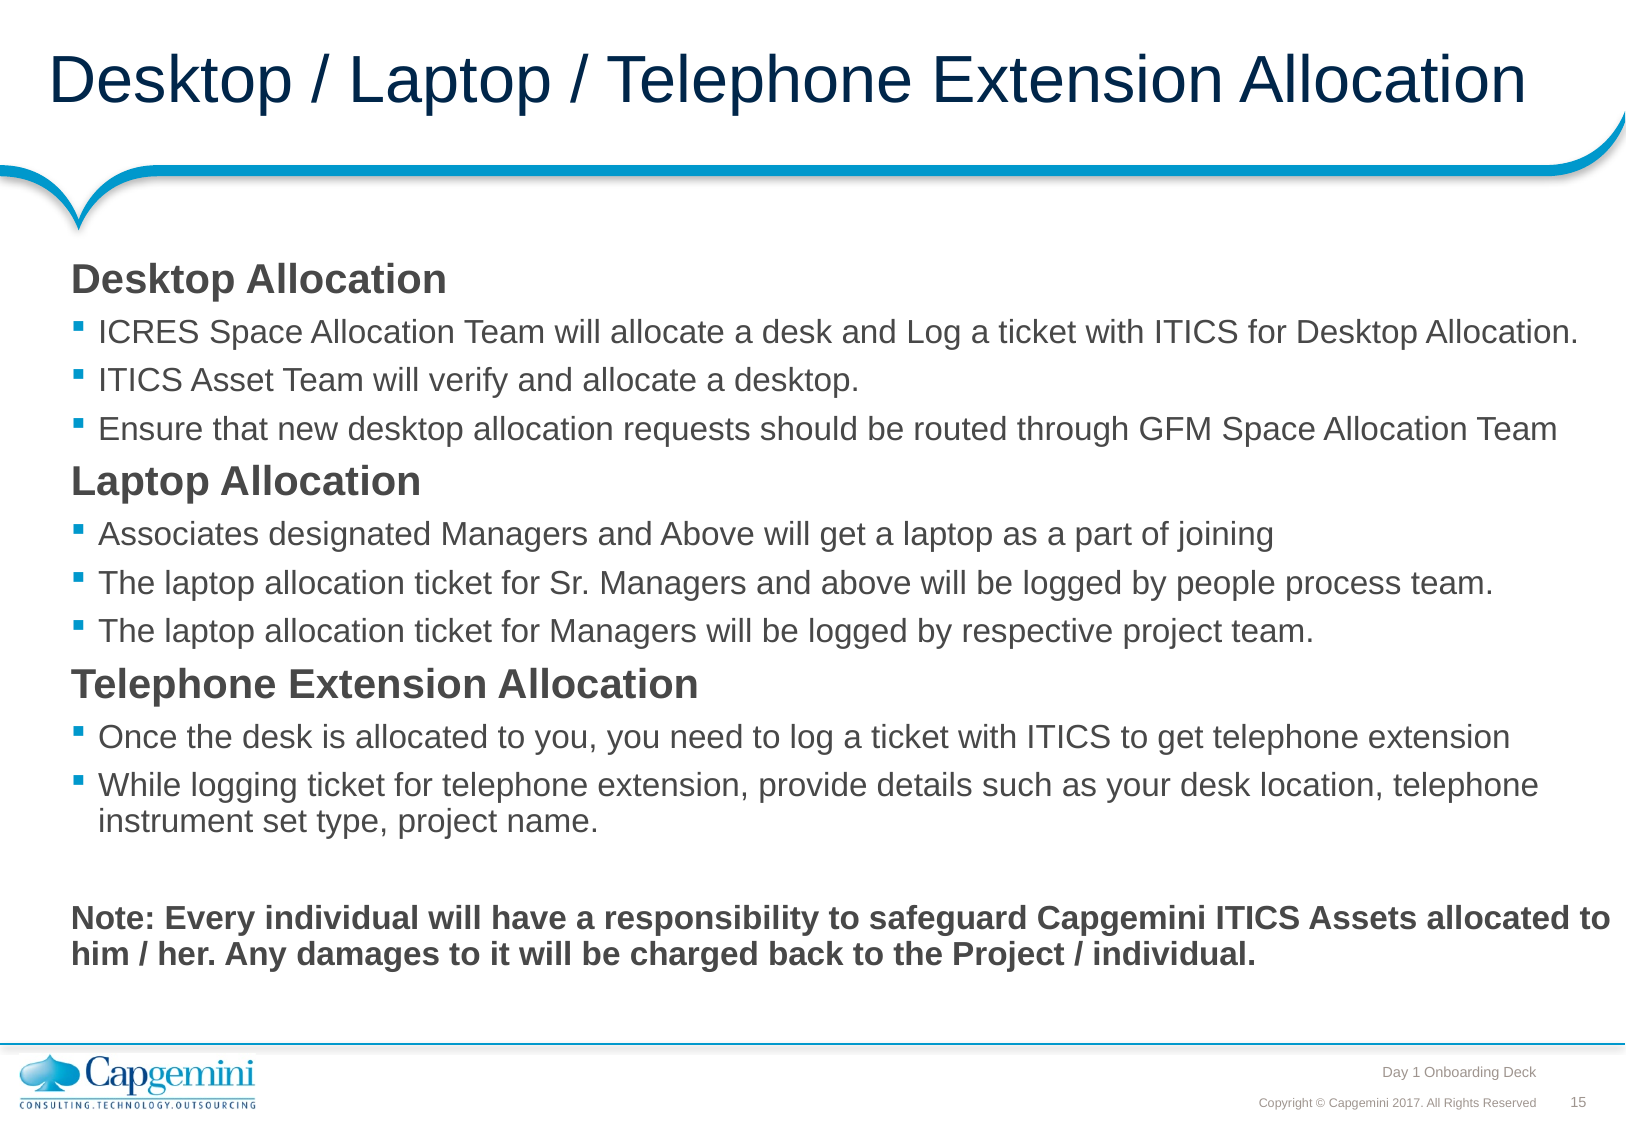

# Desktop / Laptop / Telephone Extension Allocation
Desktop Allocation
ICRES Space Allocation Team will allocate a desk and Log a ticket with ITICS for Desktop Allocation.
ITICS Asset Team will verify and allocate a desktop.
Ensure that new desktop allocation requests should be routed through GFM Space Allocation Team
Laptop Allocation
Associates designated Managers and Above will get a laptop as a part of joining
The laptop allocation ticket for Sr. Managers and above will be logged by people process team.
The laptop allocation ticket for Managers will be logged by respective project team.
Telephone Extension Allocation
Once the desk is allocated to you, you need to log a ticket with ITICS to get telephone extension
While logging ticket for telephone extension, provide details such as your desk location, telephone instrument set type, project name.

Note: Every individual will have a responsibility to safeguard Capgemini ITICS Assets allocated to him / her. Any damages to it will be charged back to the Project / individual.